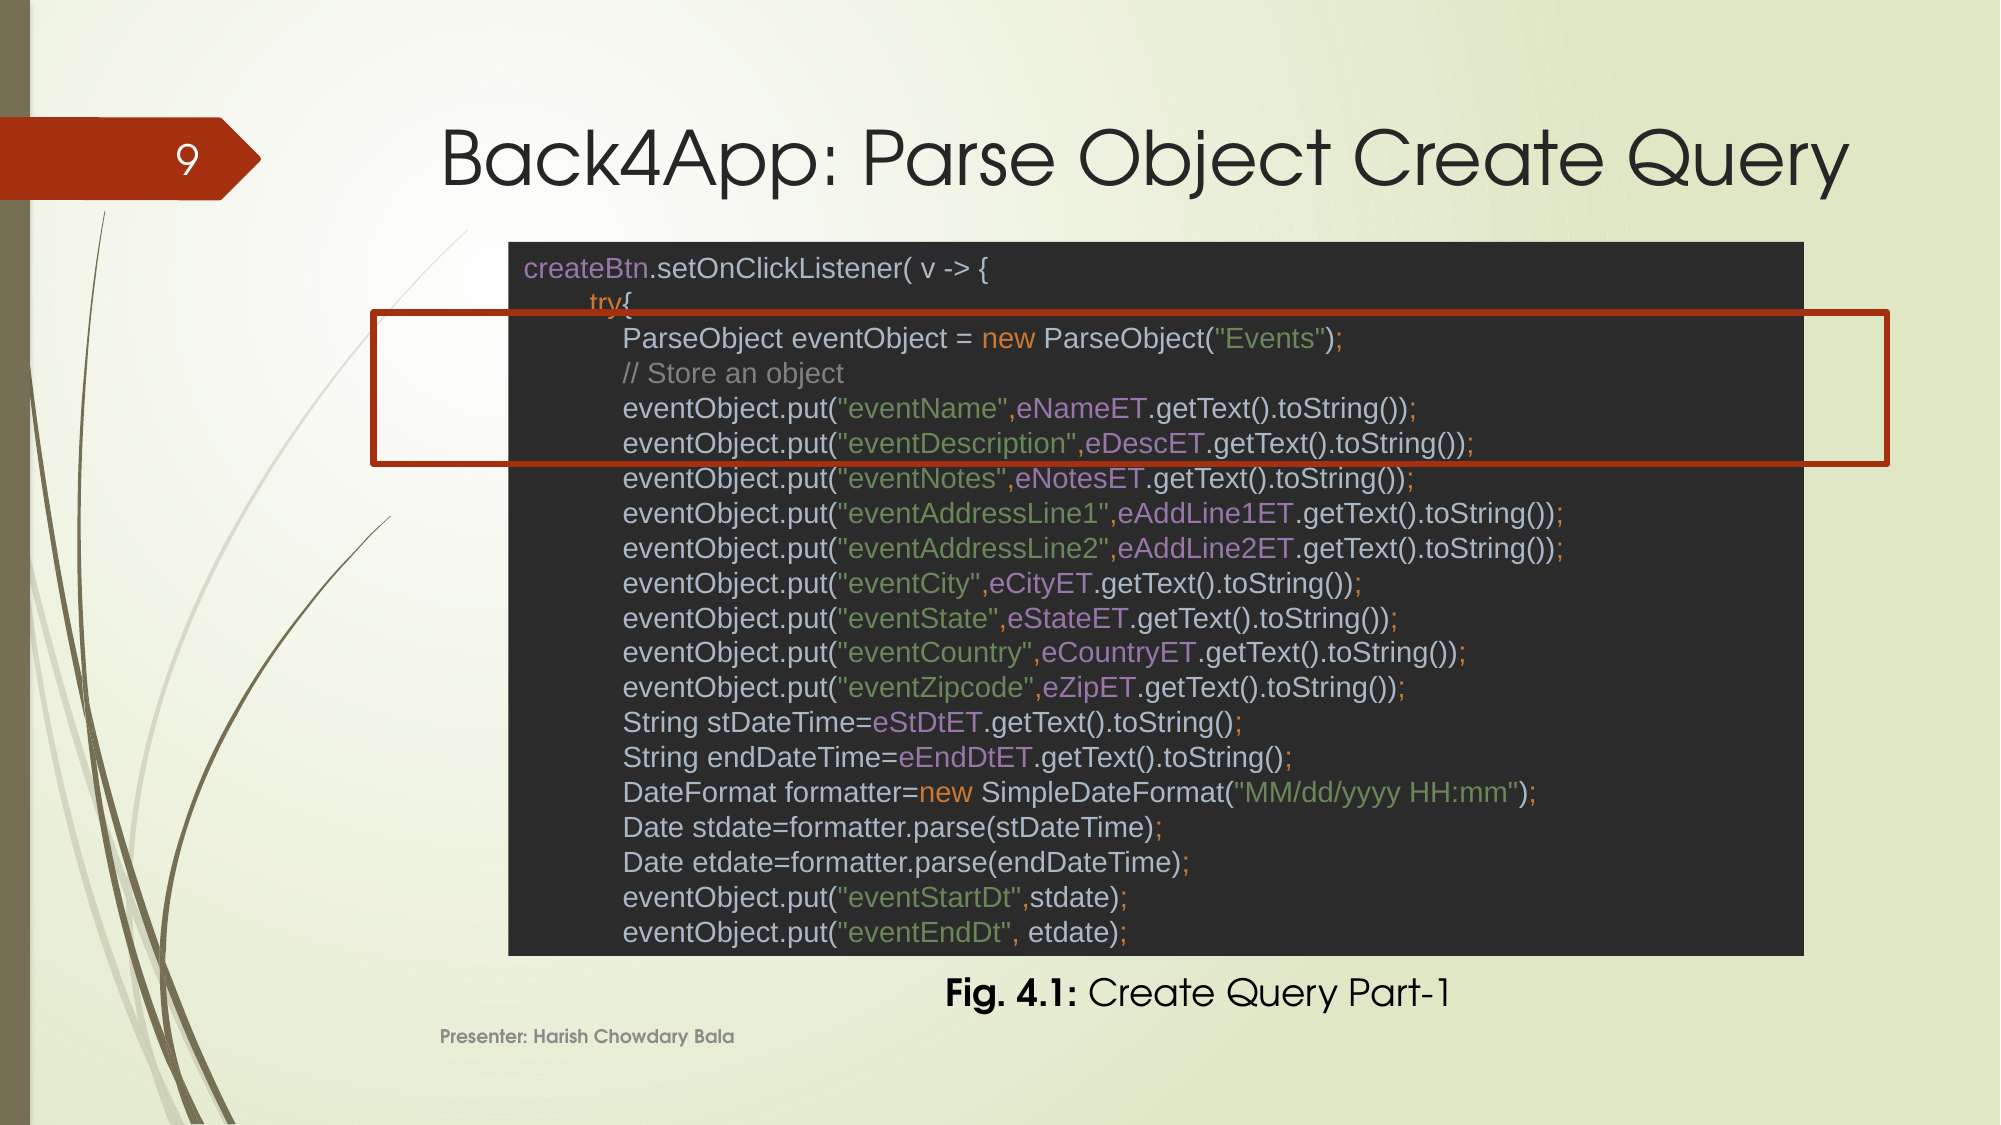

# Back4App: Parse Object Create Query
9
createBtn.setOnClickListener( v -> {
        try{
            ParseObject eventObject = new ParseObject("Events");
            // Store an object
            eventObject.put("eventName",eNameET.getText().toString());
            eventObject.put("eventDescription",eDescET.getText().toString());
            eventObject.put("eventNotes",eNotesET.getText().toString());
            eventObject.put("eventAddressLine1",eAddLine1ET.getText().toString());
            eventObject.put("eventAddressLine2",eAddLine2ET.getText().toString());
            eventObject.put("eventCity",eCityET.getText().toString());
            eventObject.put("eventState",eStateET.getText().toString());
            eventObject.put("eventCountry",eCountryET.getText().toString());
            eventObject.put("eventZipcode",eZipET.getText().toString());
            String stDateTime=eStDtET.getText().toString();
            String endDateTime=eEndDtET.getText().toString();
            DateFormat formatter=new SimpleDateFormat("MM/dd/yyyy HH:mm");
            Date stdate=formatter.parse(stDateTime);
            Date etdate=formatter.parse(endDateTime);
            eventObject.put("eventStartDt",stdate);
            eventObject.put("eventEndDt", etdate);
Fig. 4.1: Create Query Part-1

Presenter: Harish Chowdary Bala